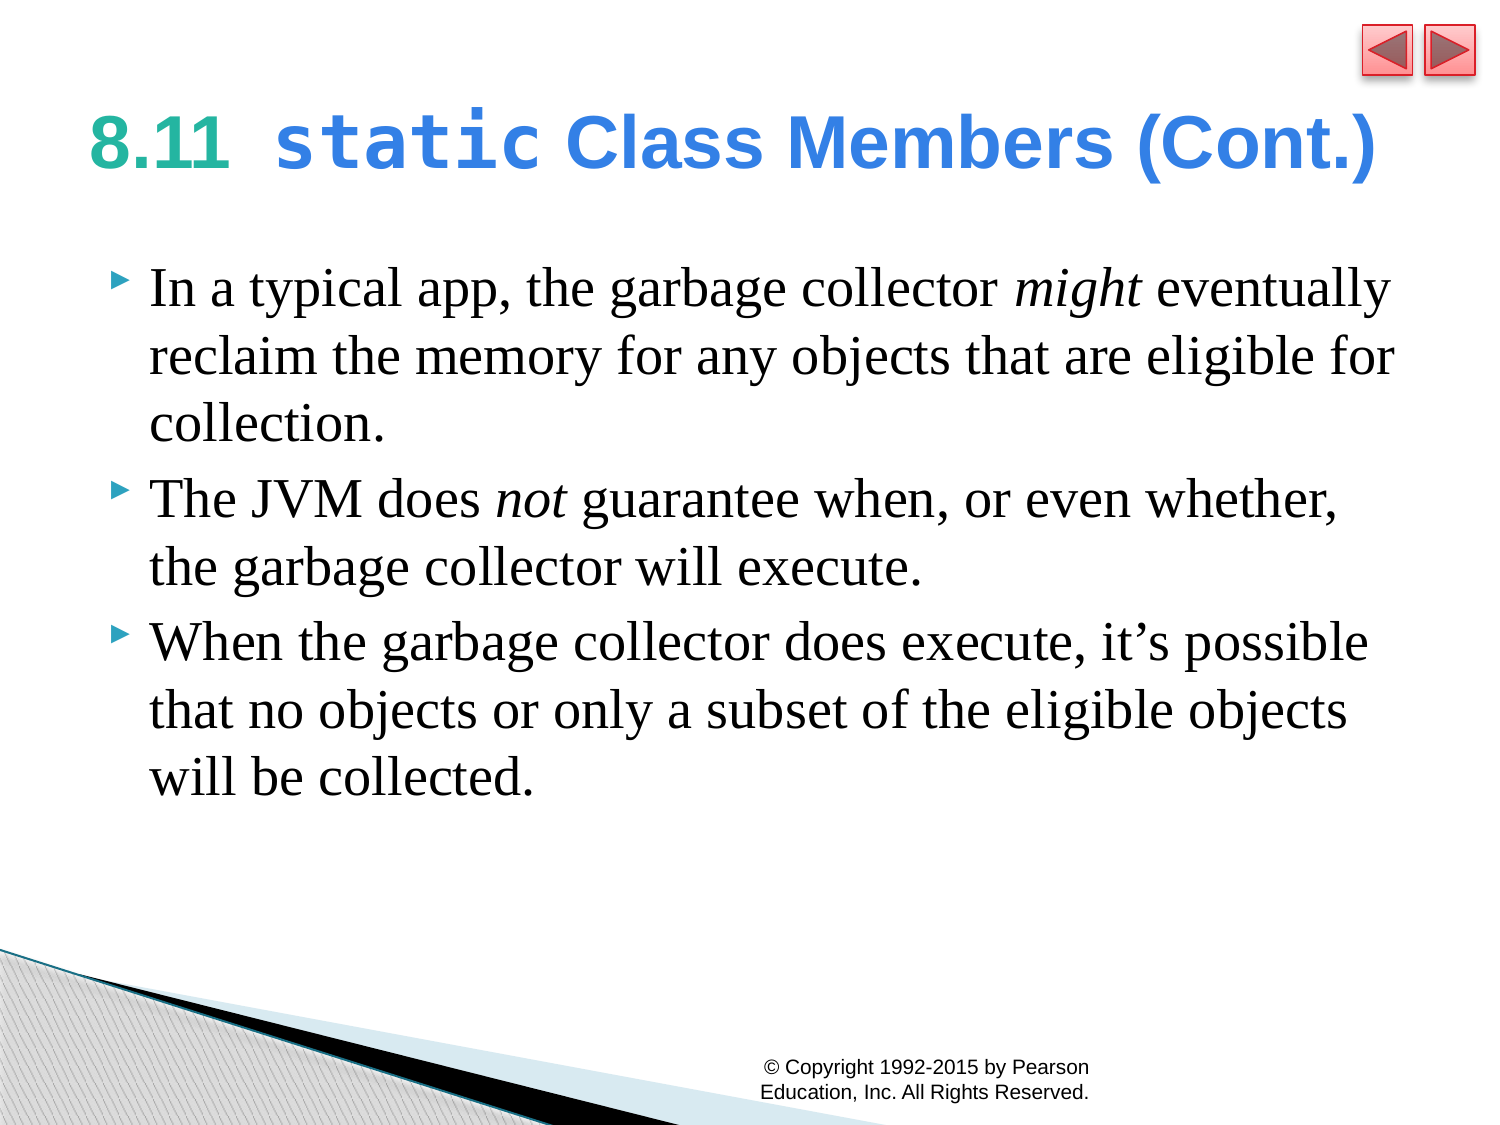

# 8.11  static Class Members (Cont.)
In a typical app, the garbage collector might eventually reclaim the memory for any objects that are eligible for collection.
The JVM does not guarantee when, or even whether, the garbage collector will execute.
When the garbage collector does execute, it’s possible that no objects or only a subset of the eligible objects will be collected.
© Copyright 1992-2015 by Pearson Education, Inc. All Rights Reserved.